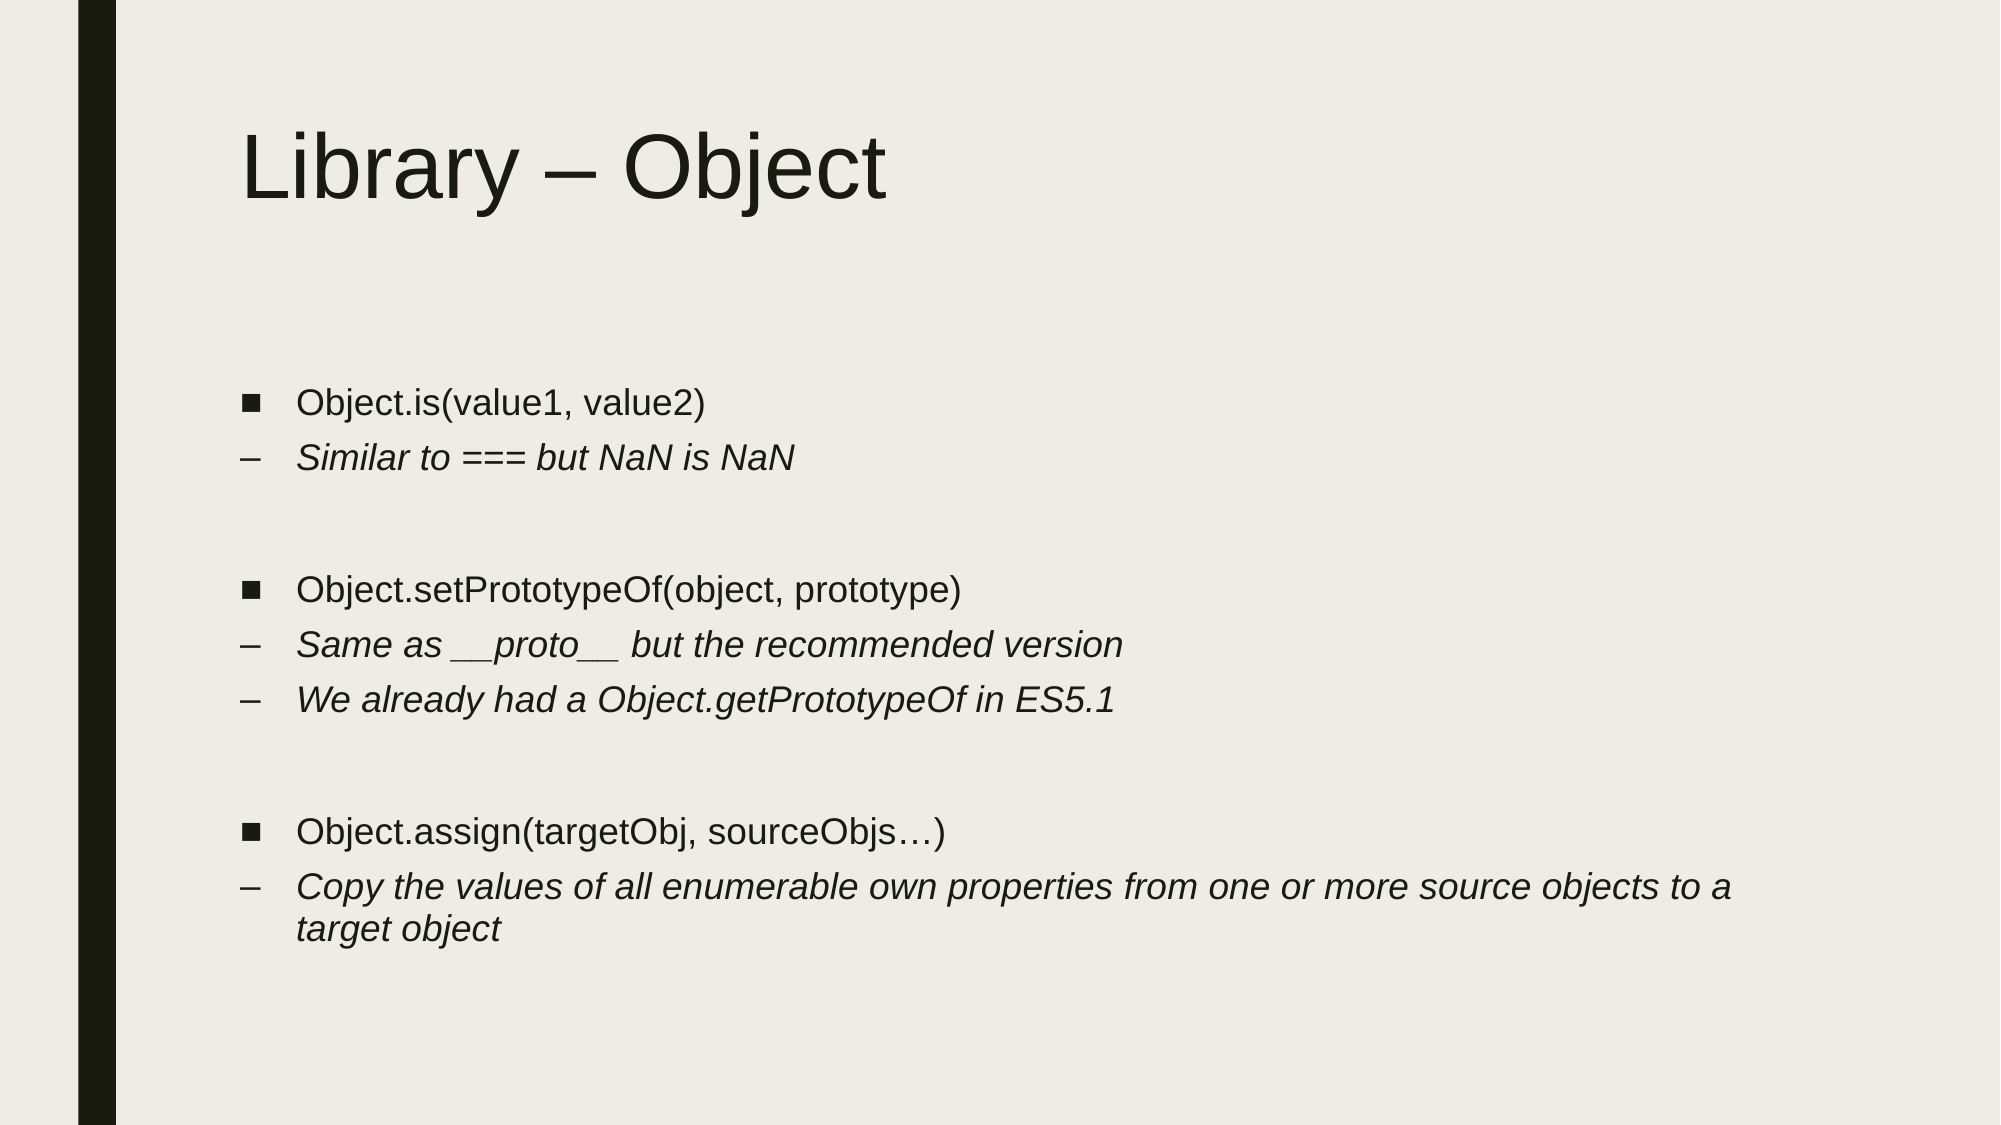

# Library – Object
Object.is(value1, value2)
Similar to === but NaN is NaN

Object.setPrototypeOf(object, prototype)
Same as __proto__ but the recommended version
We already had a Object.getPrototypeOf in ES5.1

Object.assign(targetObj, sourceObjs…)
Copy the values of all enumerable own properties from one or more source objects to a target object